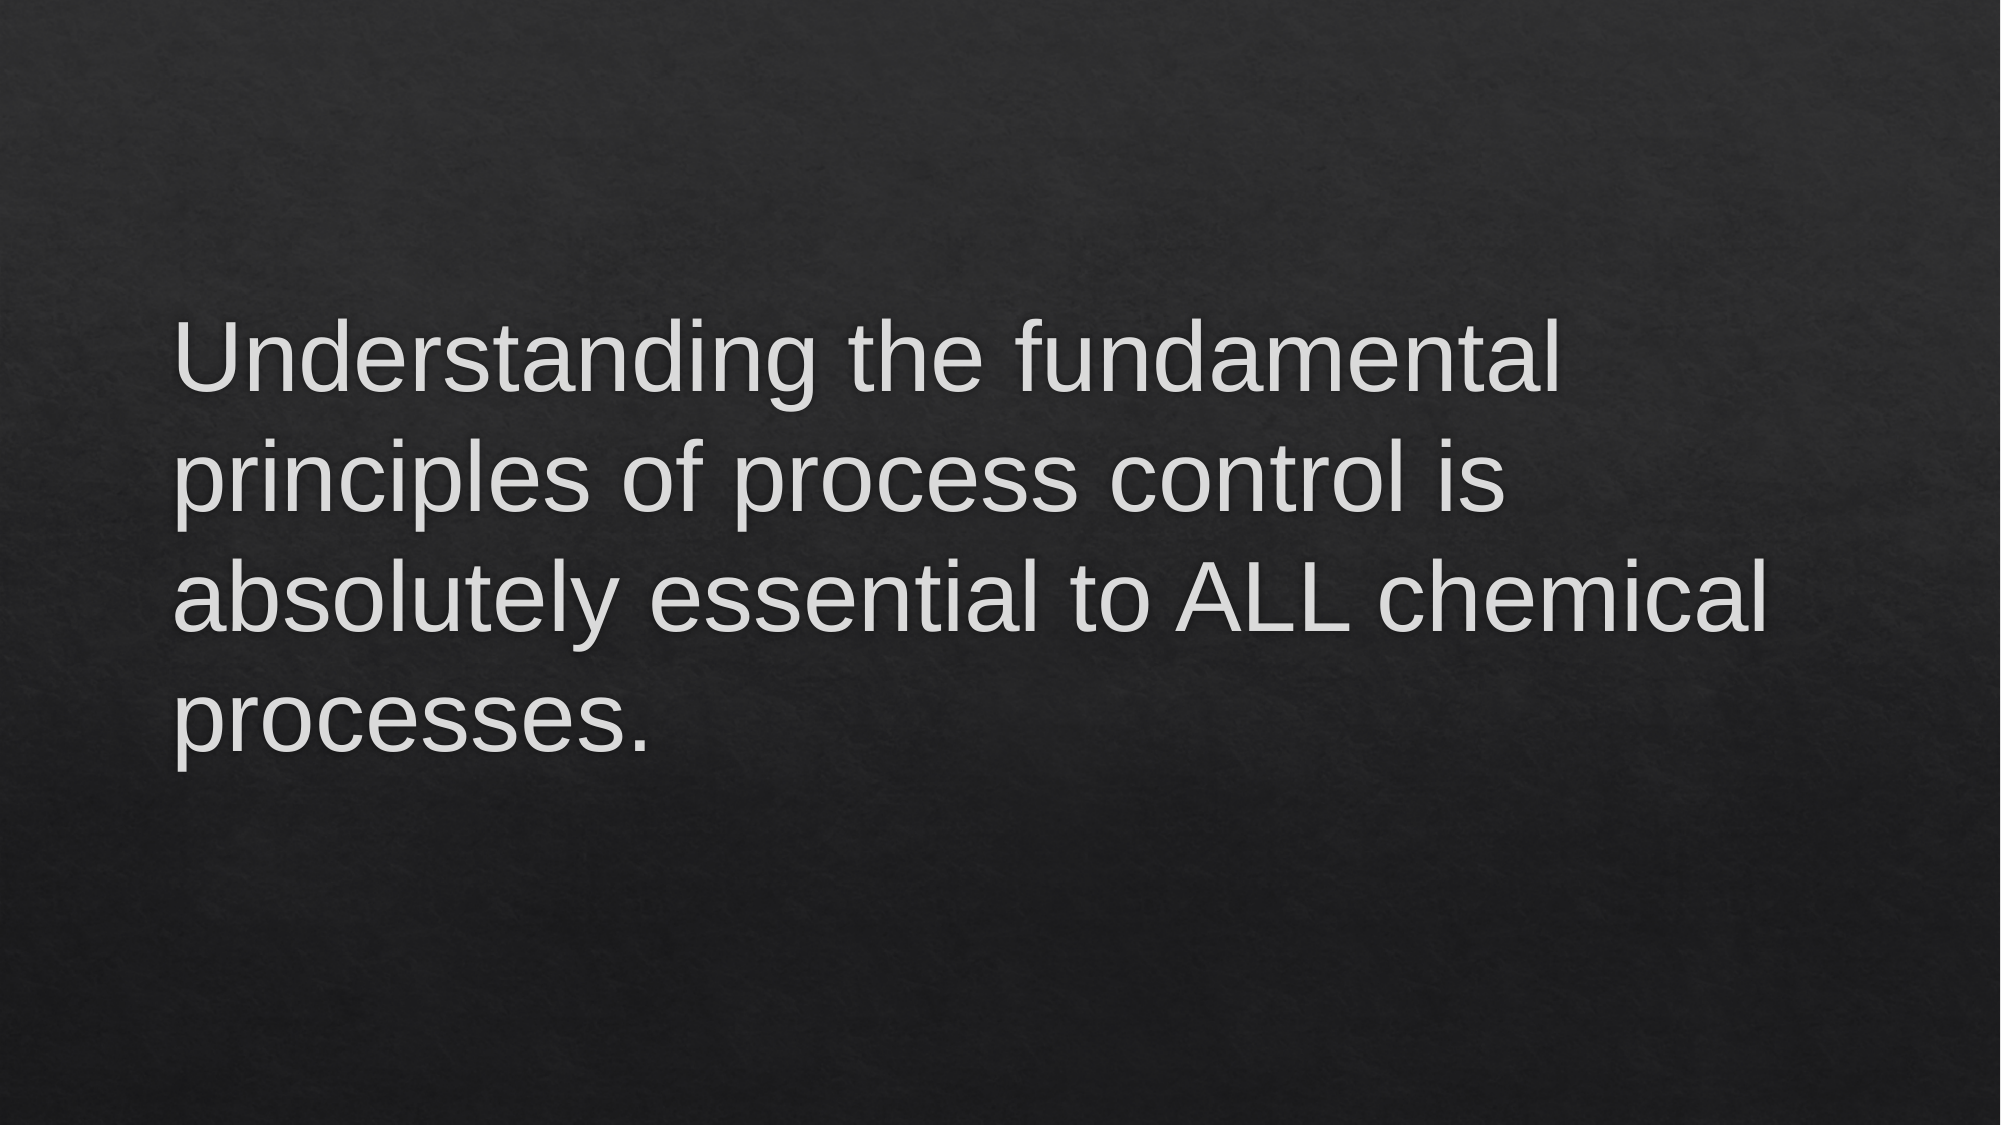

#
Understanding the fundamental principles of process control is absolutely essential to ALL chemical processes.